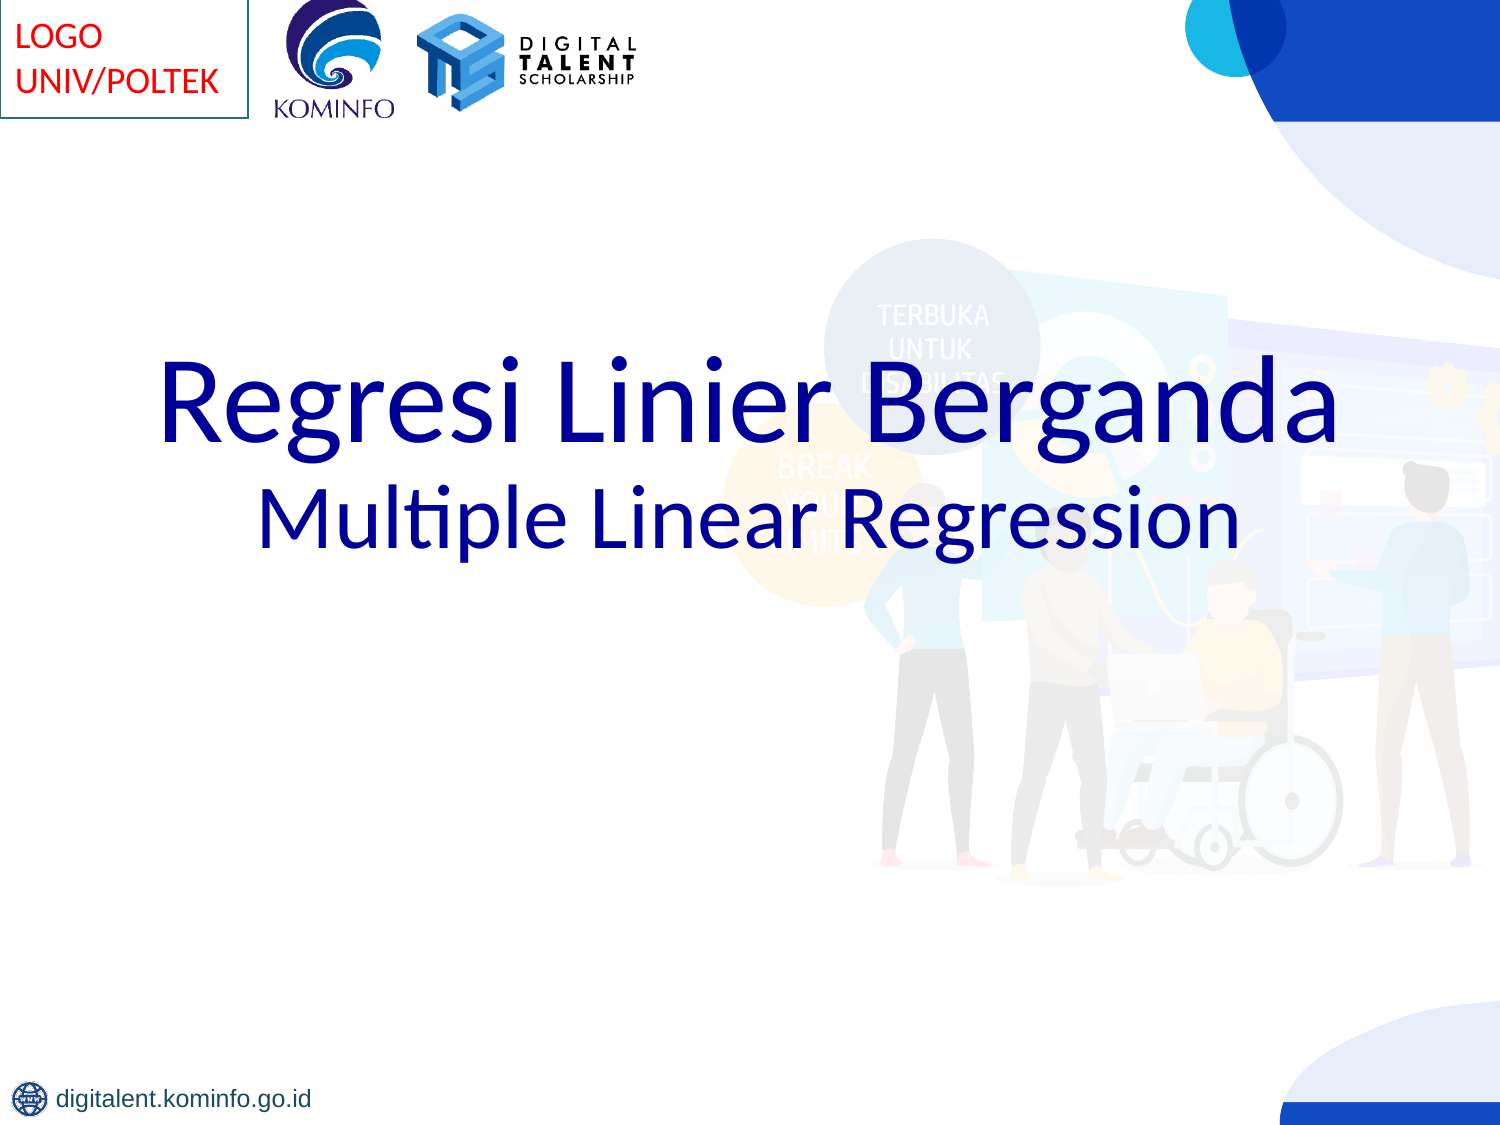

# Regresi Linier Berganda Multiple Linear Regression